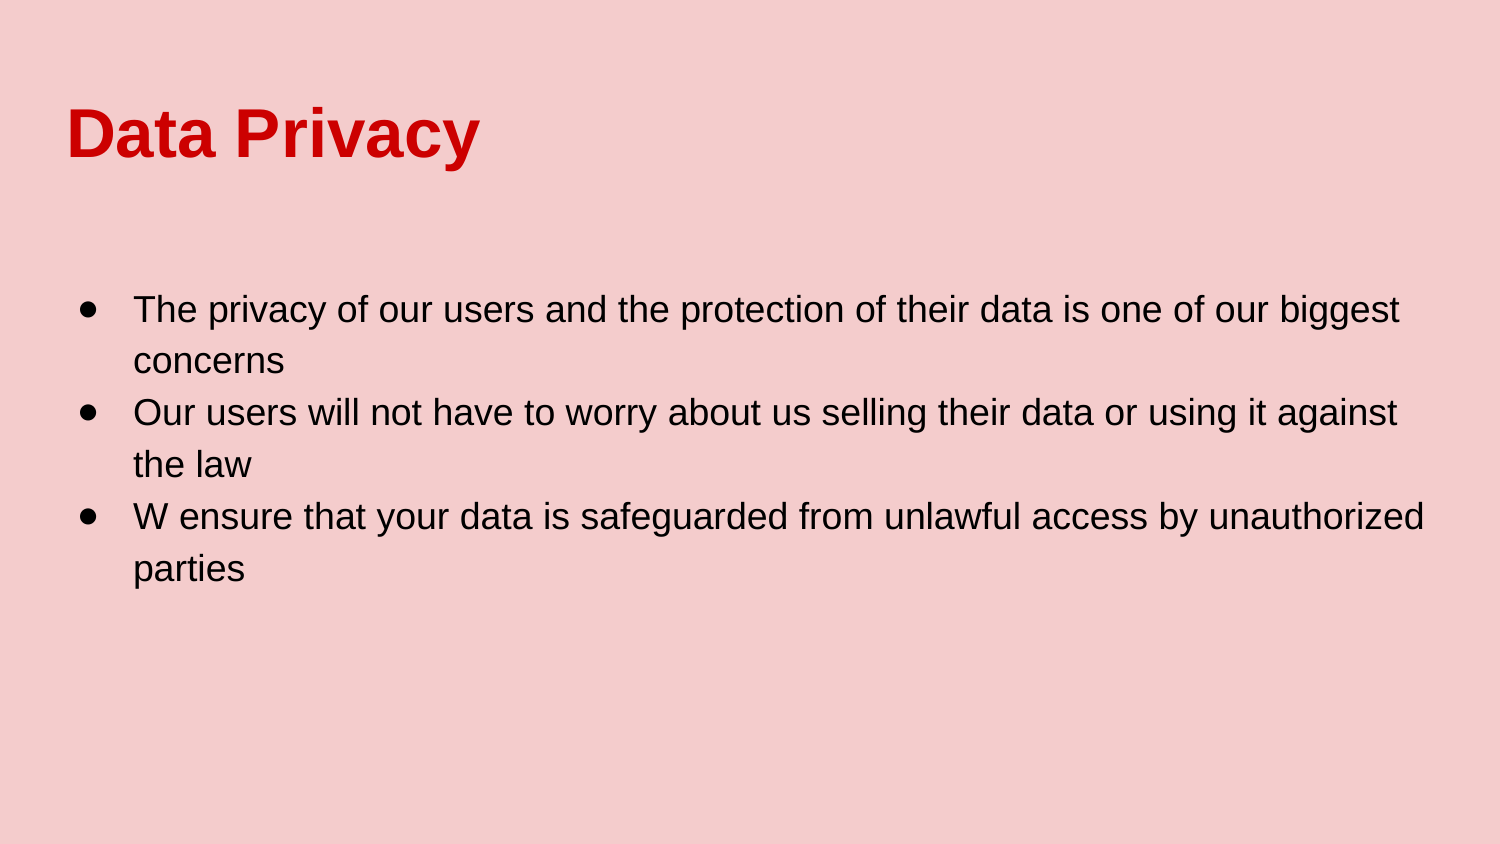

# Data Privacy
The privacy of our users and the protection of their data is one of our biggest concerns
Our users will not have to worry about us selling their data or using it against the law
W ensure that your data is safeguarded from unlawful access by unauthorized parties